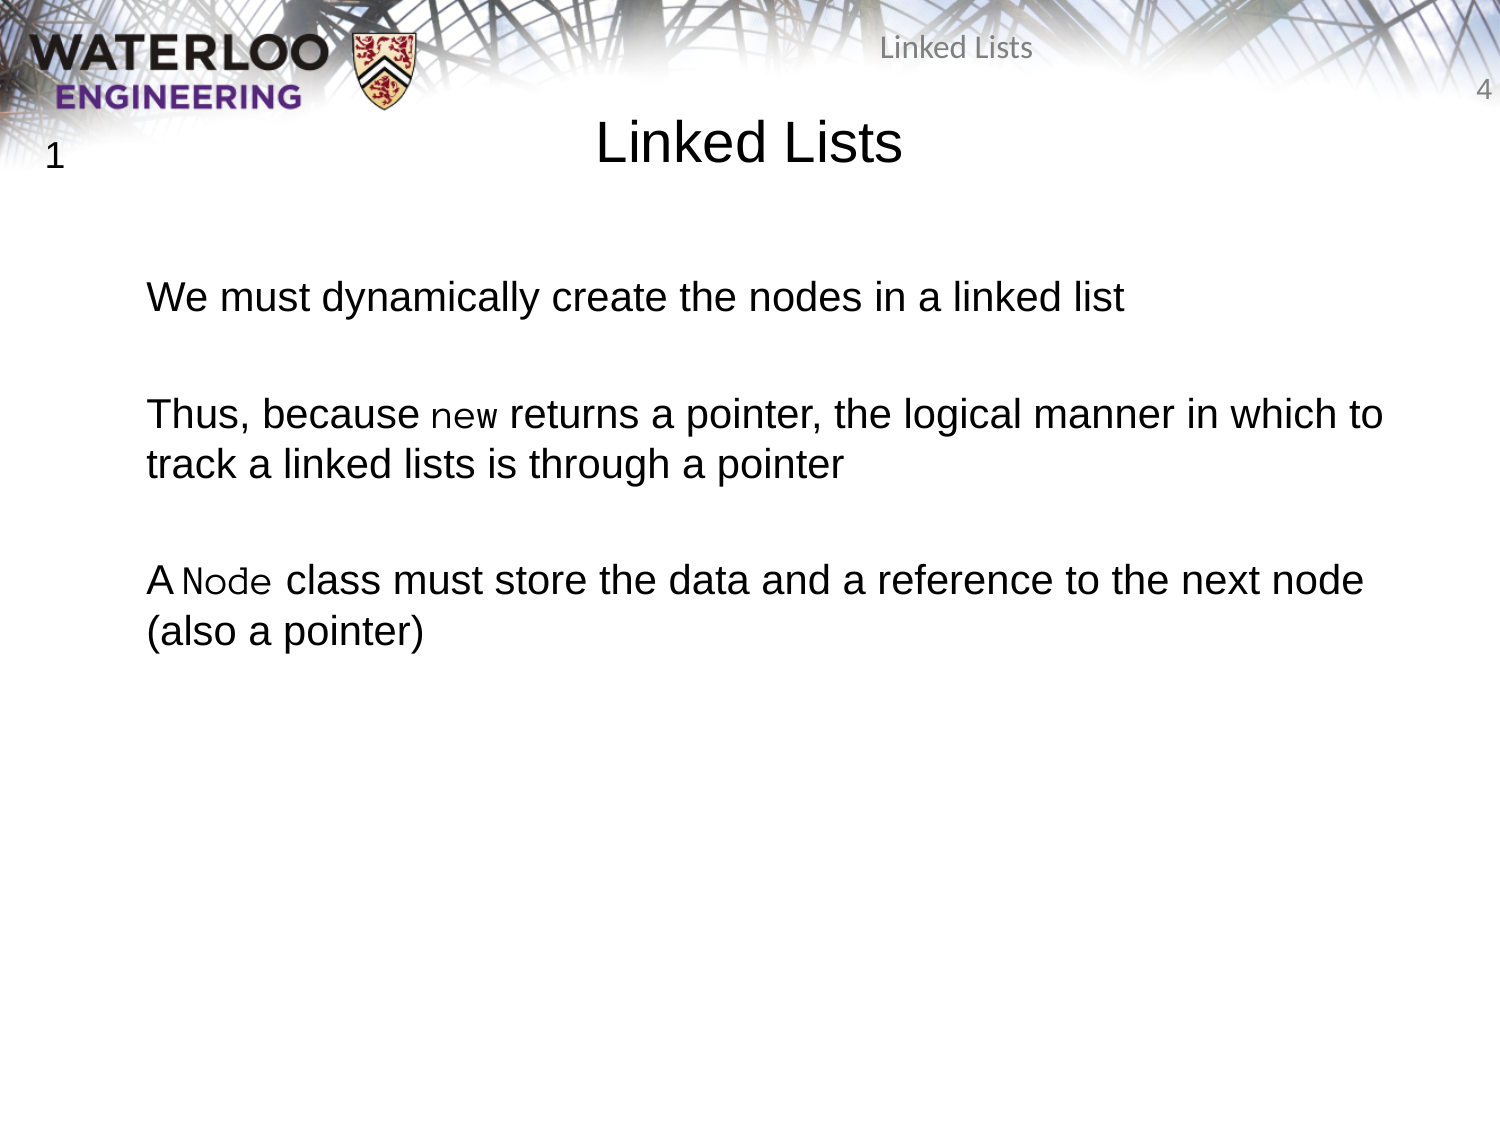

# Linked Lists
1
	We must dynamically create the nodes in a linked list

	Thus, because new returns a pointer, the logical manner in which to track a linked lists is through a pointer

	A Node class must store the data and a reference to the next node (also a pointer)